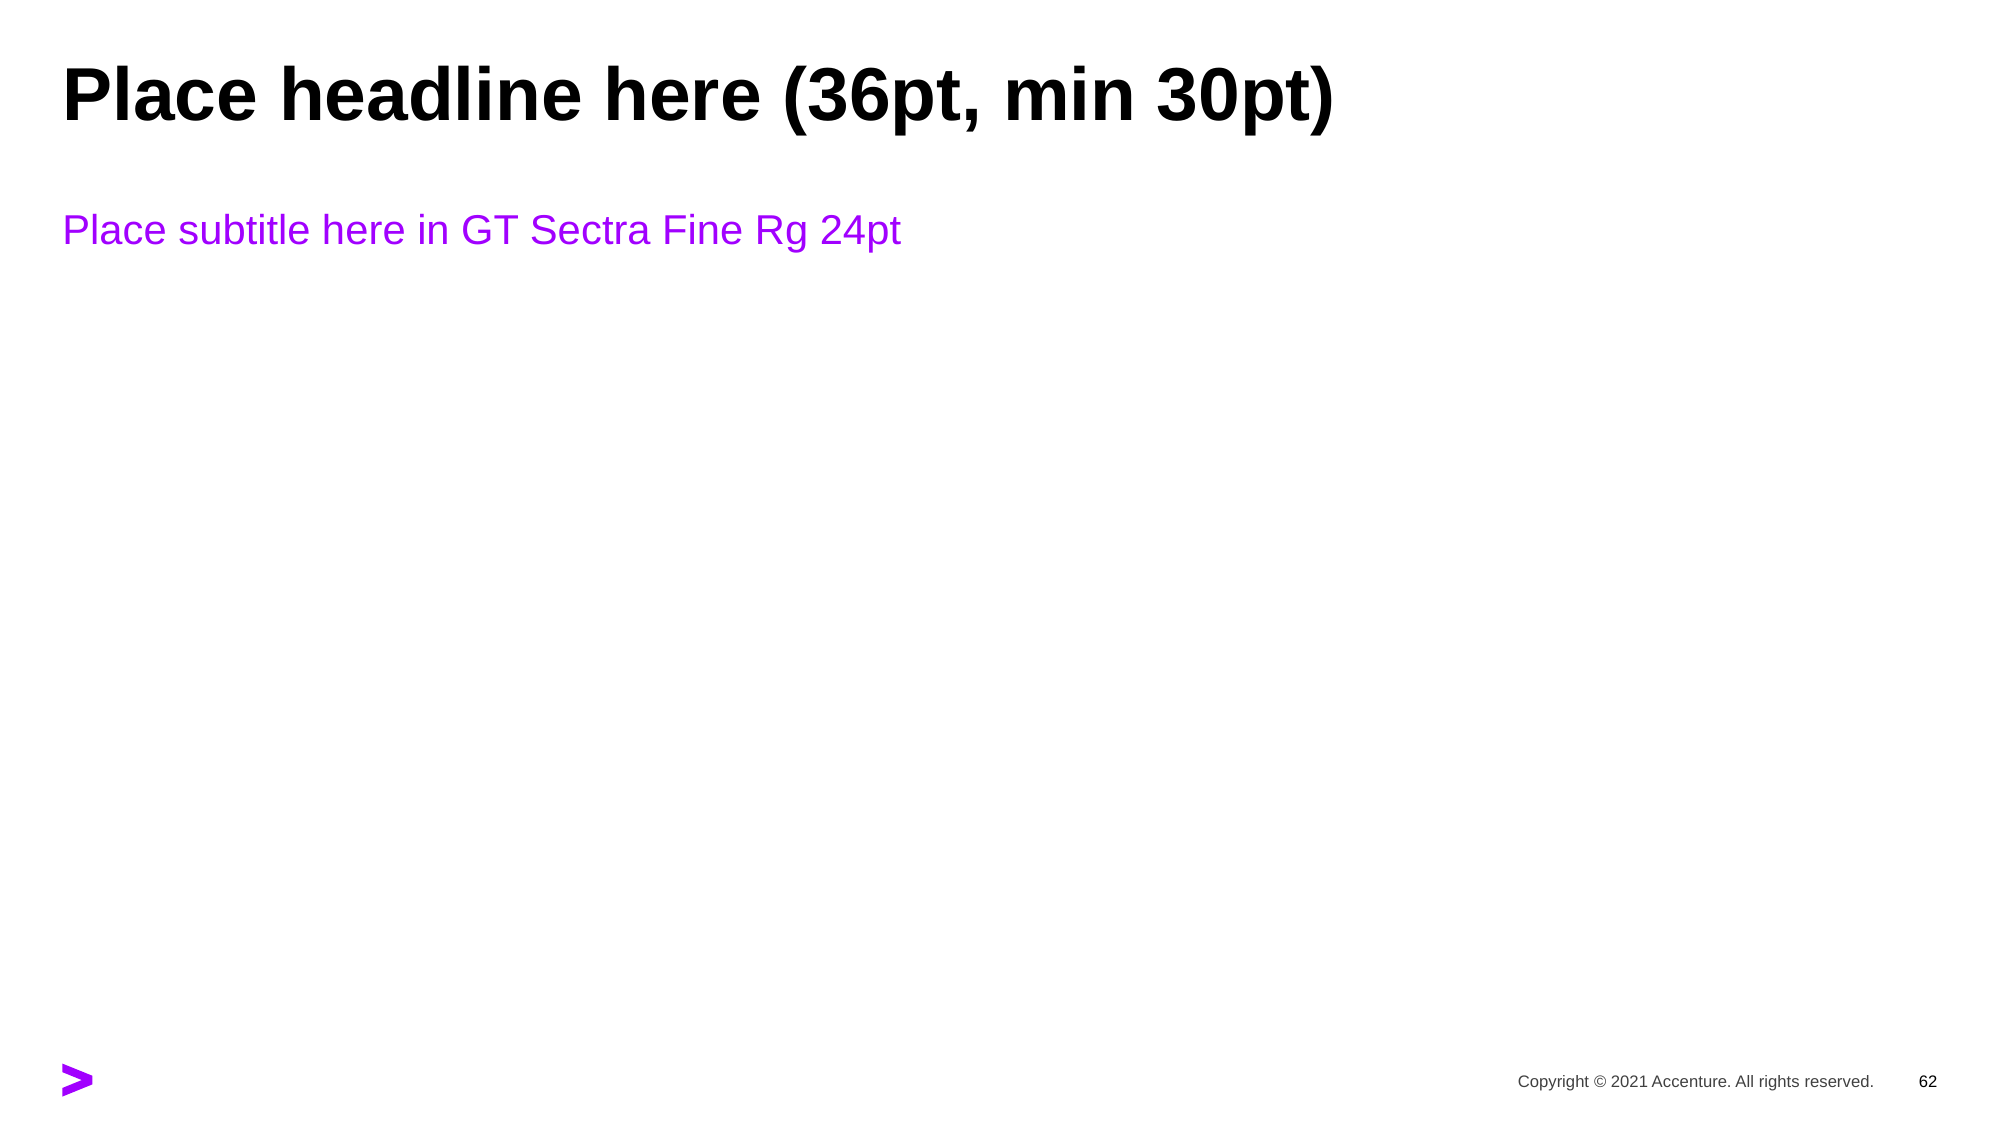

# Place headline here (36pt, min 30pt)
Place subtitle here in GT Sectra Fine Rg 24pt
Copyright © 2021 Accenture. All rights reserved.
62